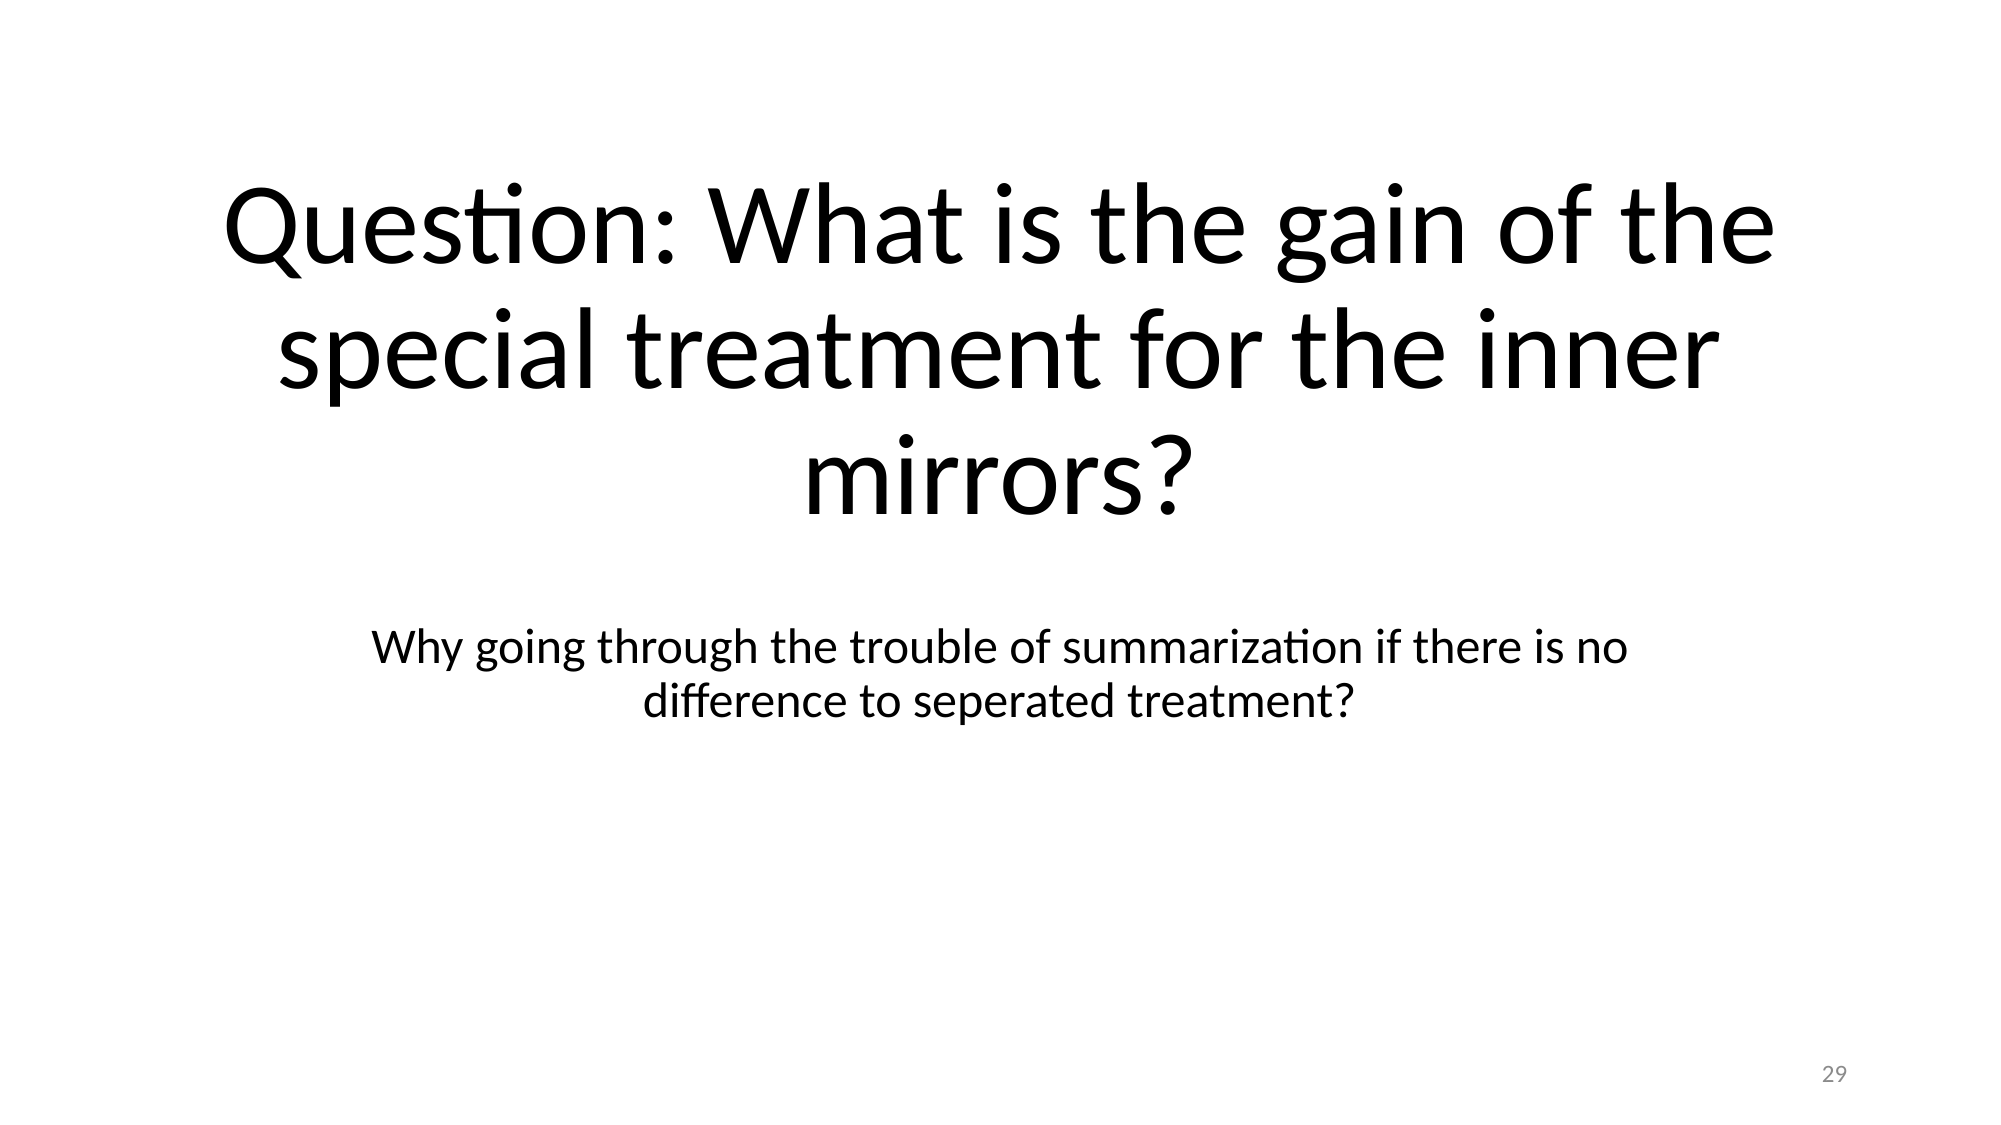

# Question: What is the gain of the special treatment for the inner mirrors?
Why going through the trouble of summarization if there is no difference to seperated treatment?
29